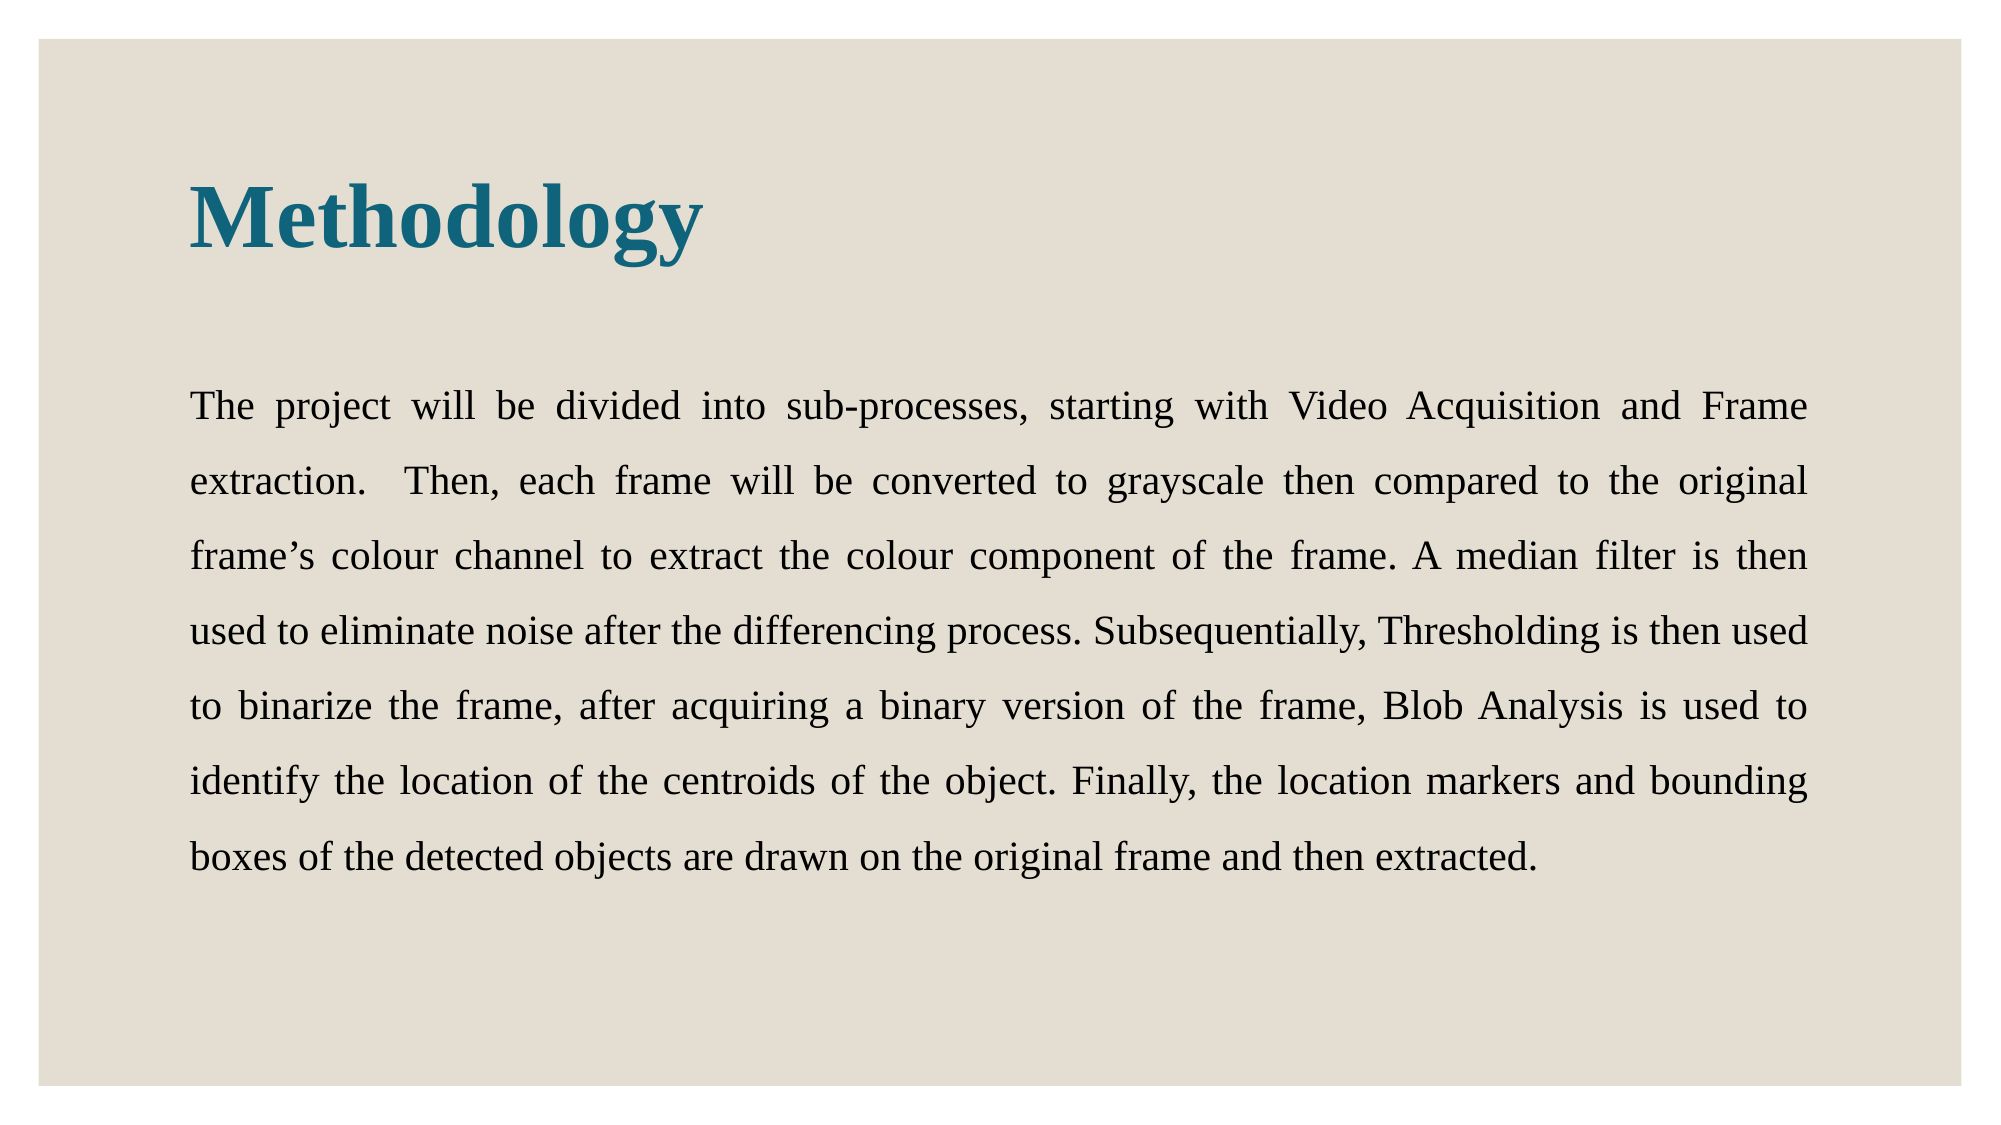

# Methodology
The project will be divided into sub-processes, starting with Video Acquisition and Frame extraction.  Then, each frame will be converted to grayscale then compared to the original frame’s colour channel to extract the colour component of the frame. A median filter is then used to eliminate noise after the differencing process. Subsequentially, Thresholding is then used to binarize the frame, after acquiring a binary version of the frame, Blob Analysis is used to identify the location of the centroids of the object. Finally, the location markers and bounding boxes of the detected objects are drawn on the original frame and then extracted.